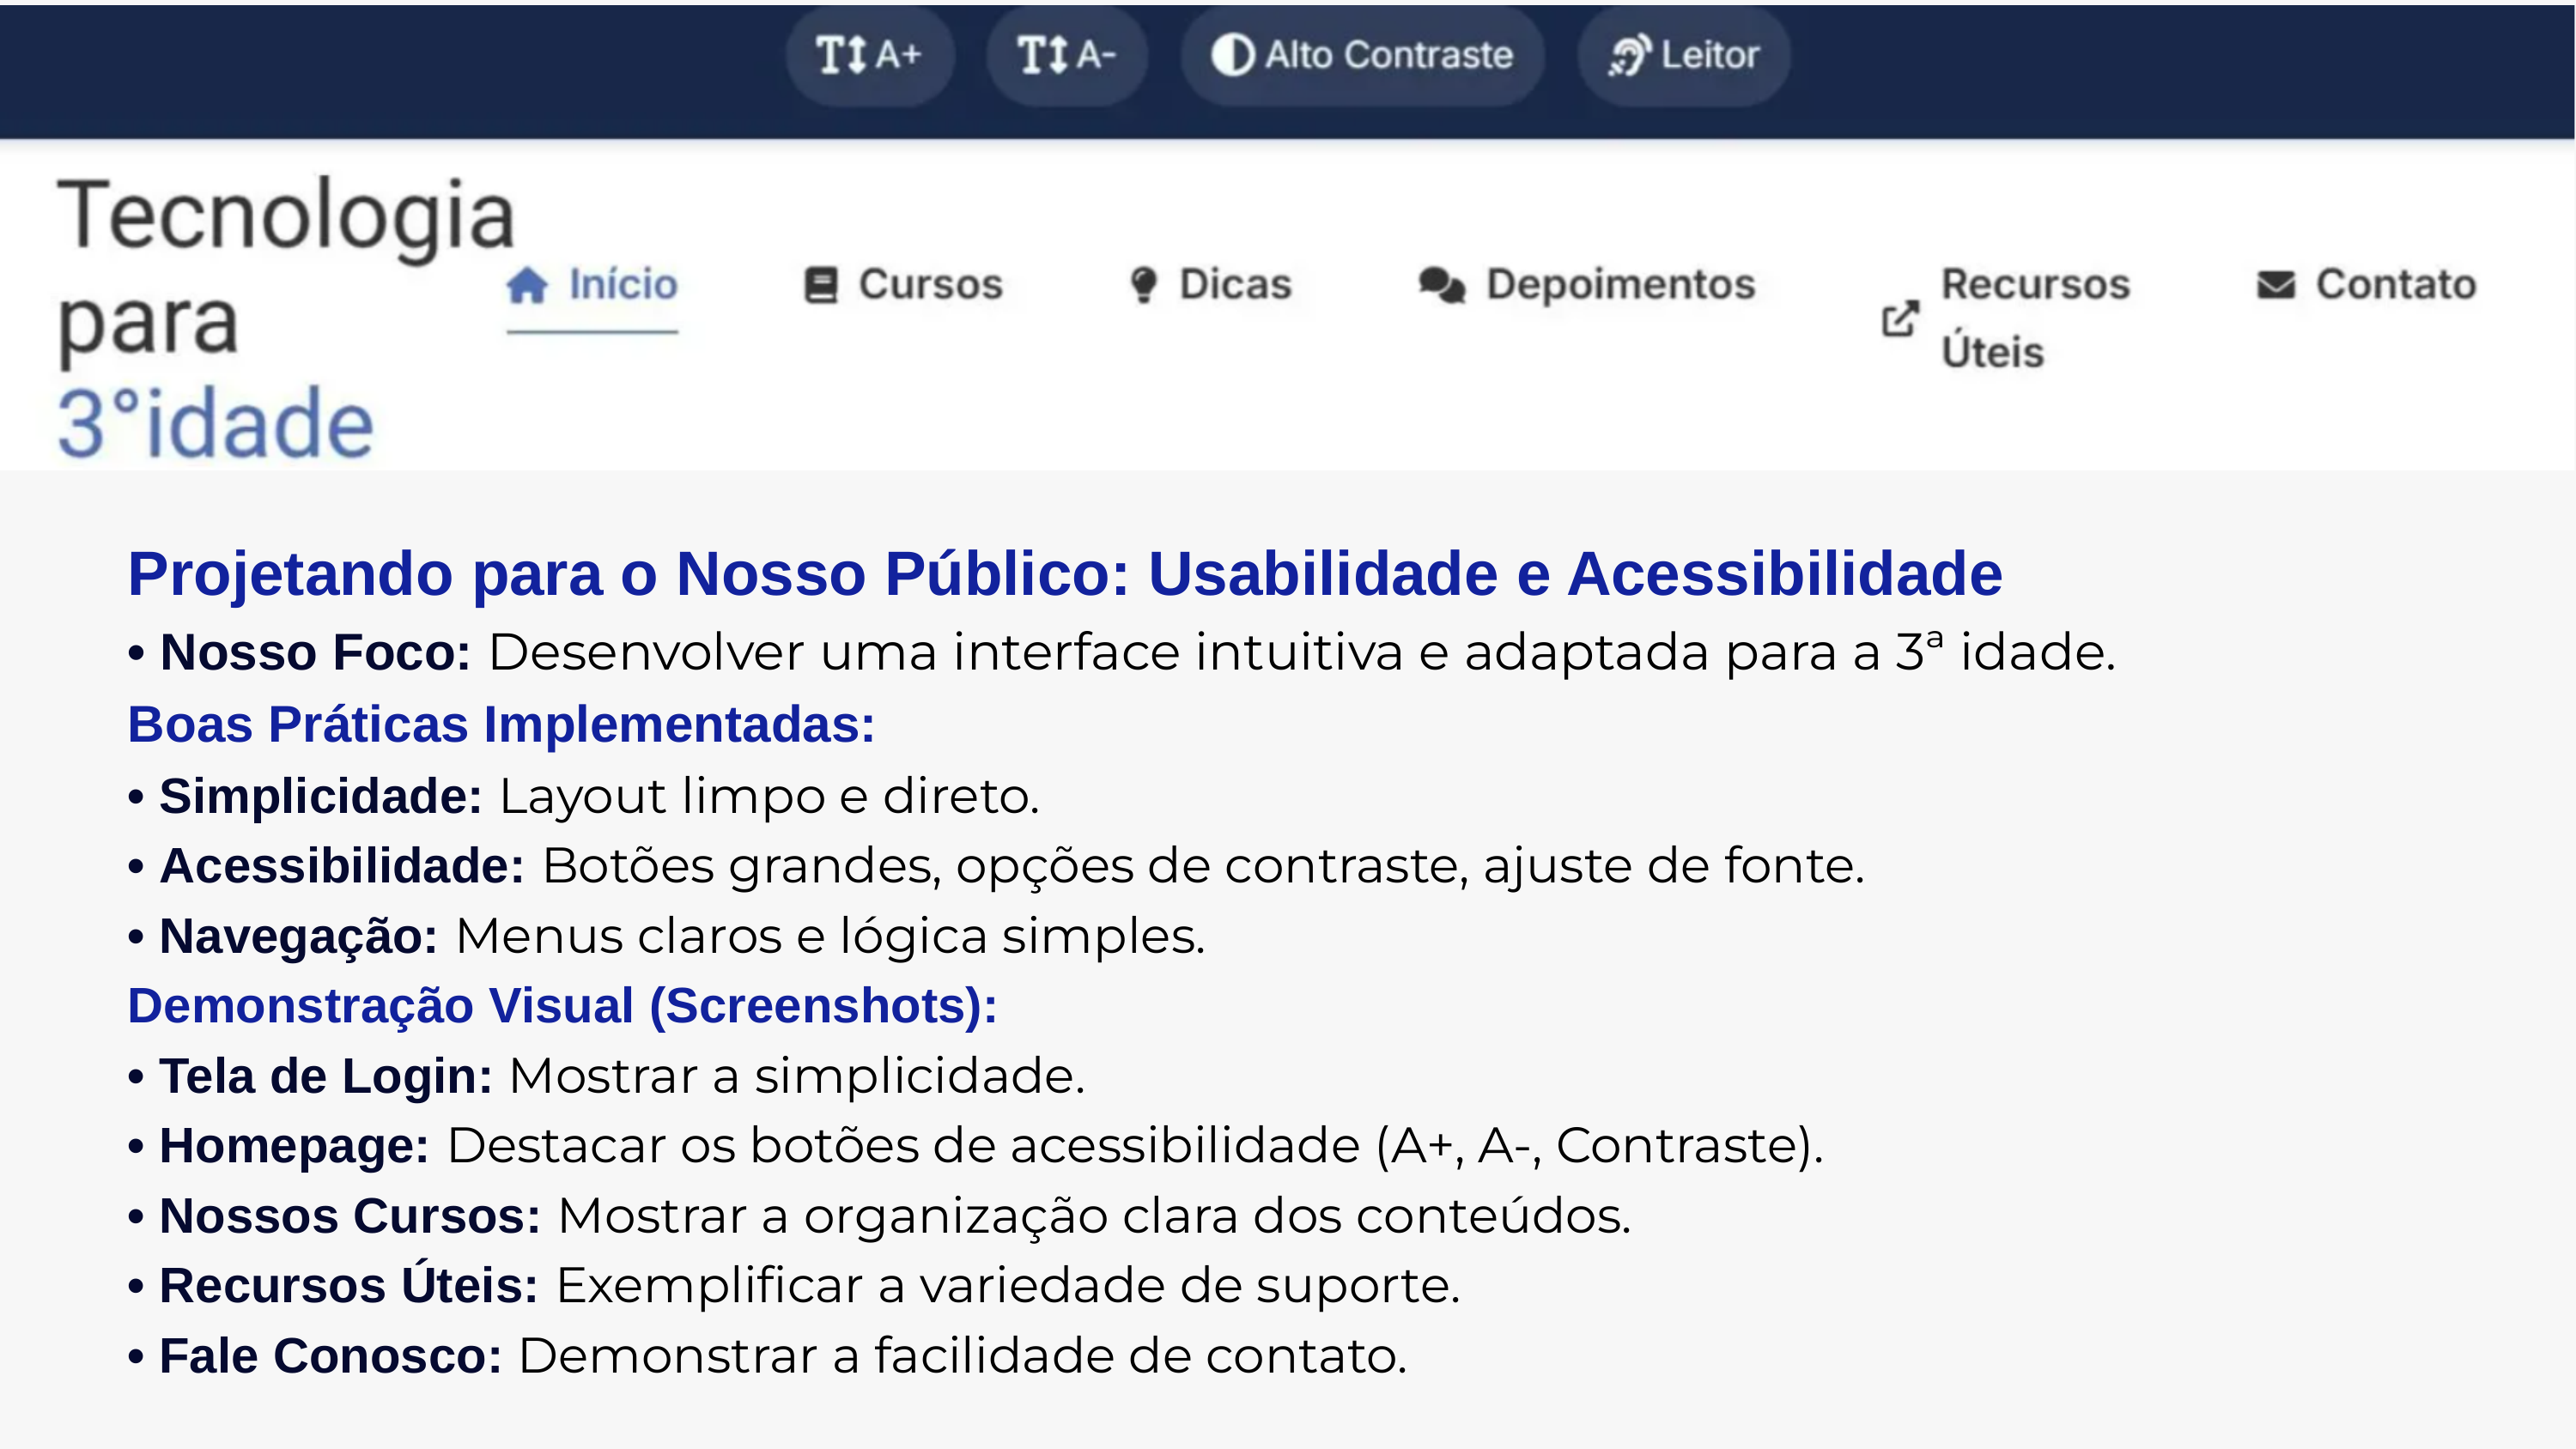

Projetando para o Nosso Público: Usabilidade e Acessibilidade
• Nosso Foco: Desenvolver uma interface intuitiva e adaptada para a 3ª idade.
Boas Práticas Implementadas:
• Simplicidade: Layout limpo e direto.
• Acessibilidade: Botões grandes, opções de contraste, ajuste de fonte.
• Navegação: Menus claros e lógica simples.
Demonstração Visual (Screenshots):
• Tela de Login: Mostrar a simplicidade.
• Homepage: Destacar os botões de acessibilidade (A+, A-, Contraste).
• Nossos Cursos: Mostrar a organização clara dos conteúdos.
• Recursos Úteis: Exemplificar a variedade de suporte.
• Fale Conosco: Demonstrar a facilidade de contato.